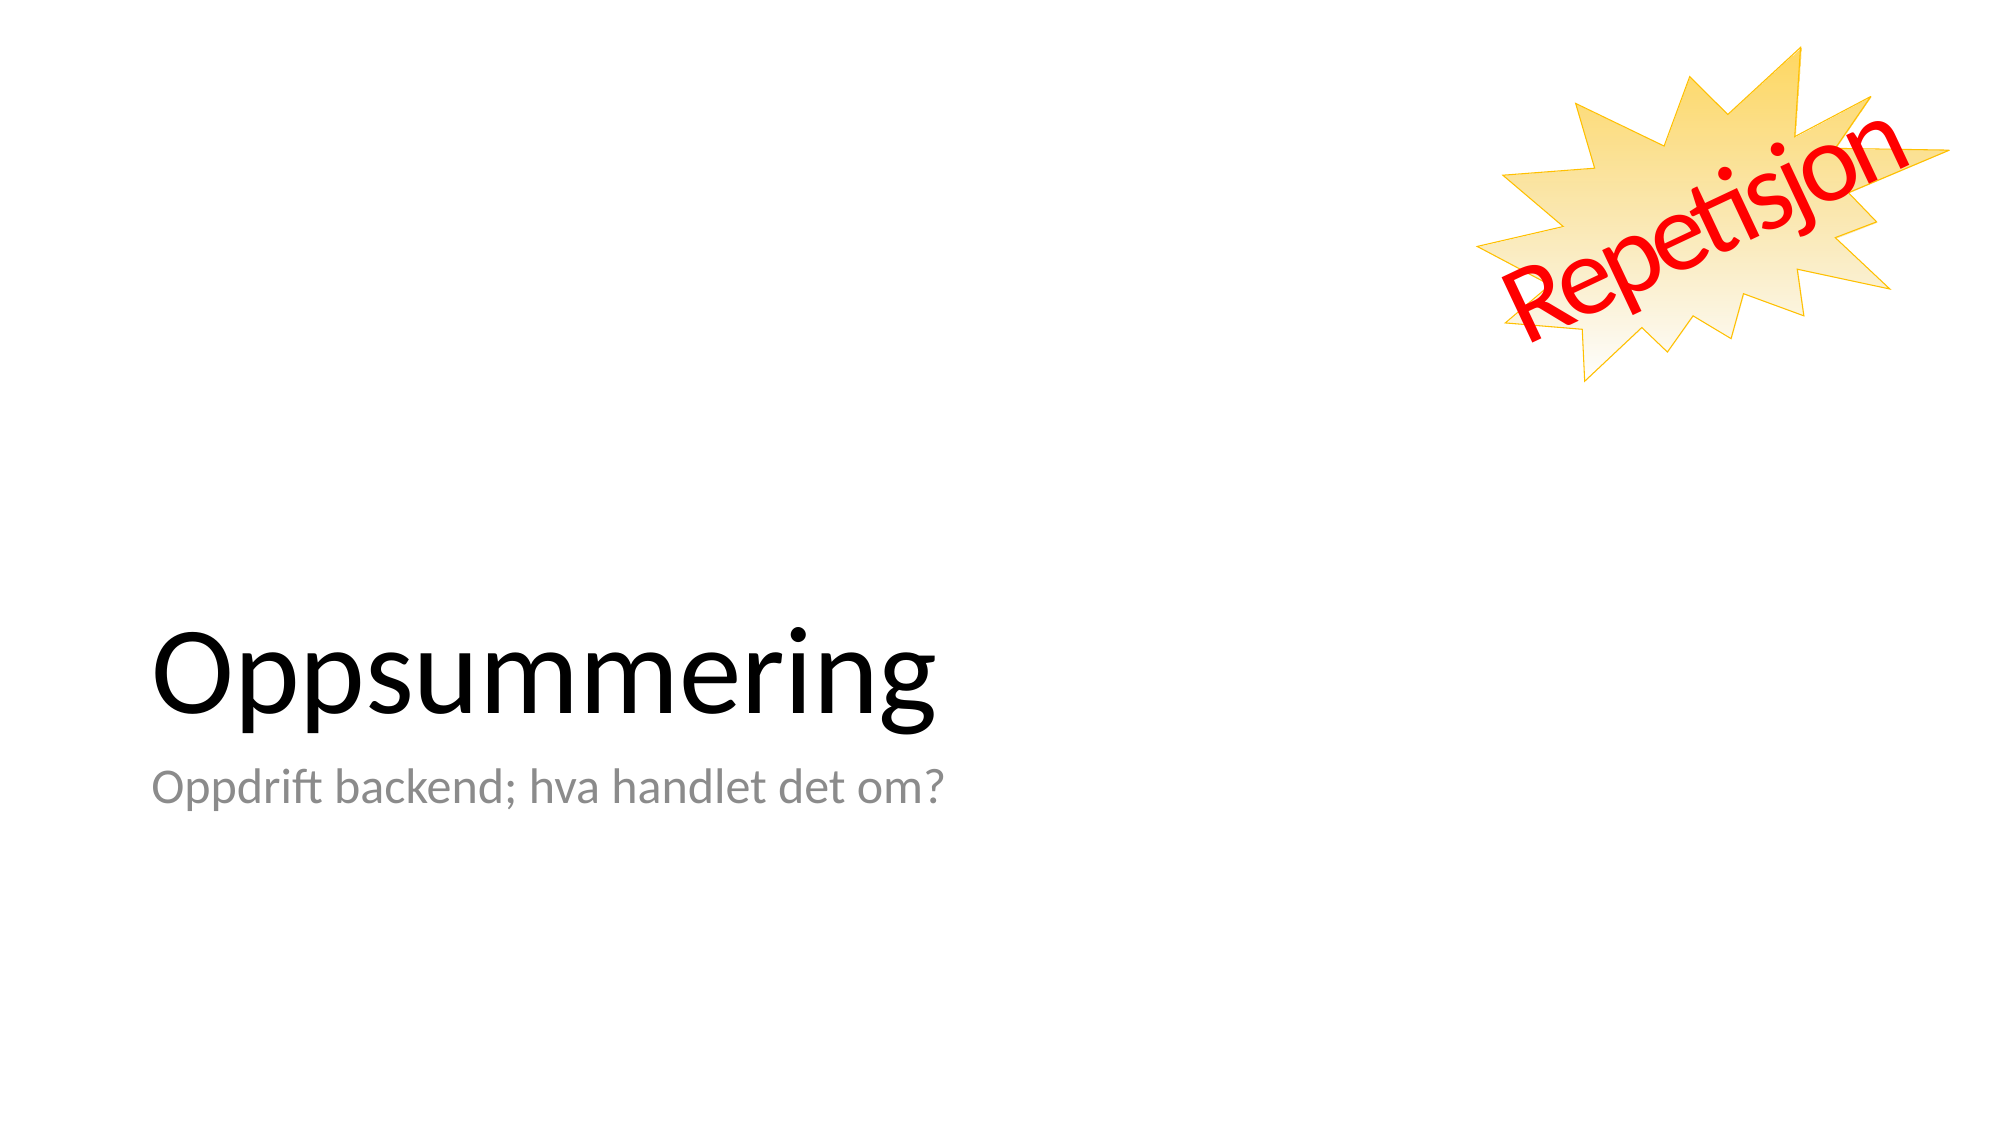

Repetisjon
# Oppsummering
Oppdrift backend; hva handlet det om?